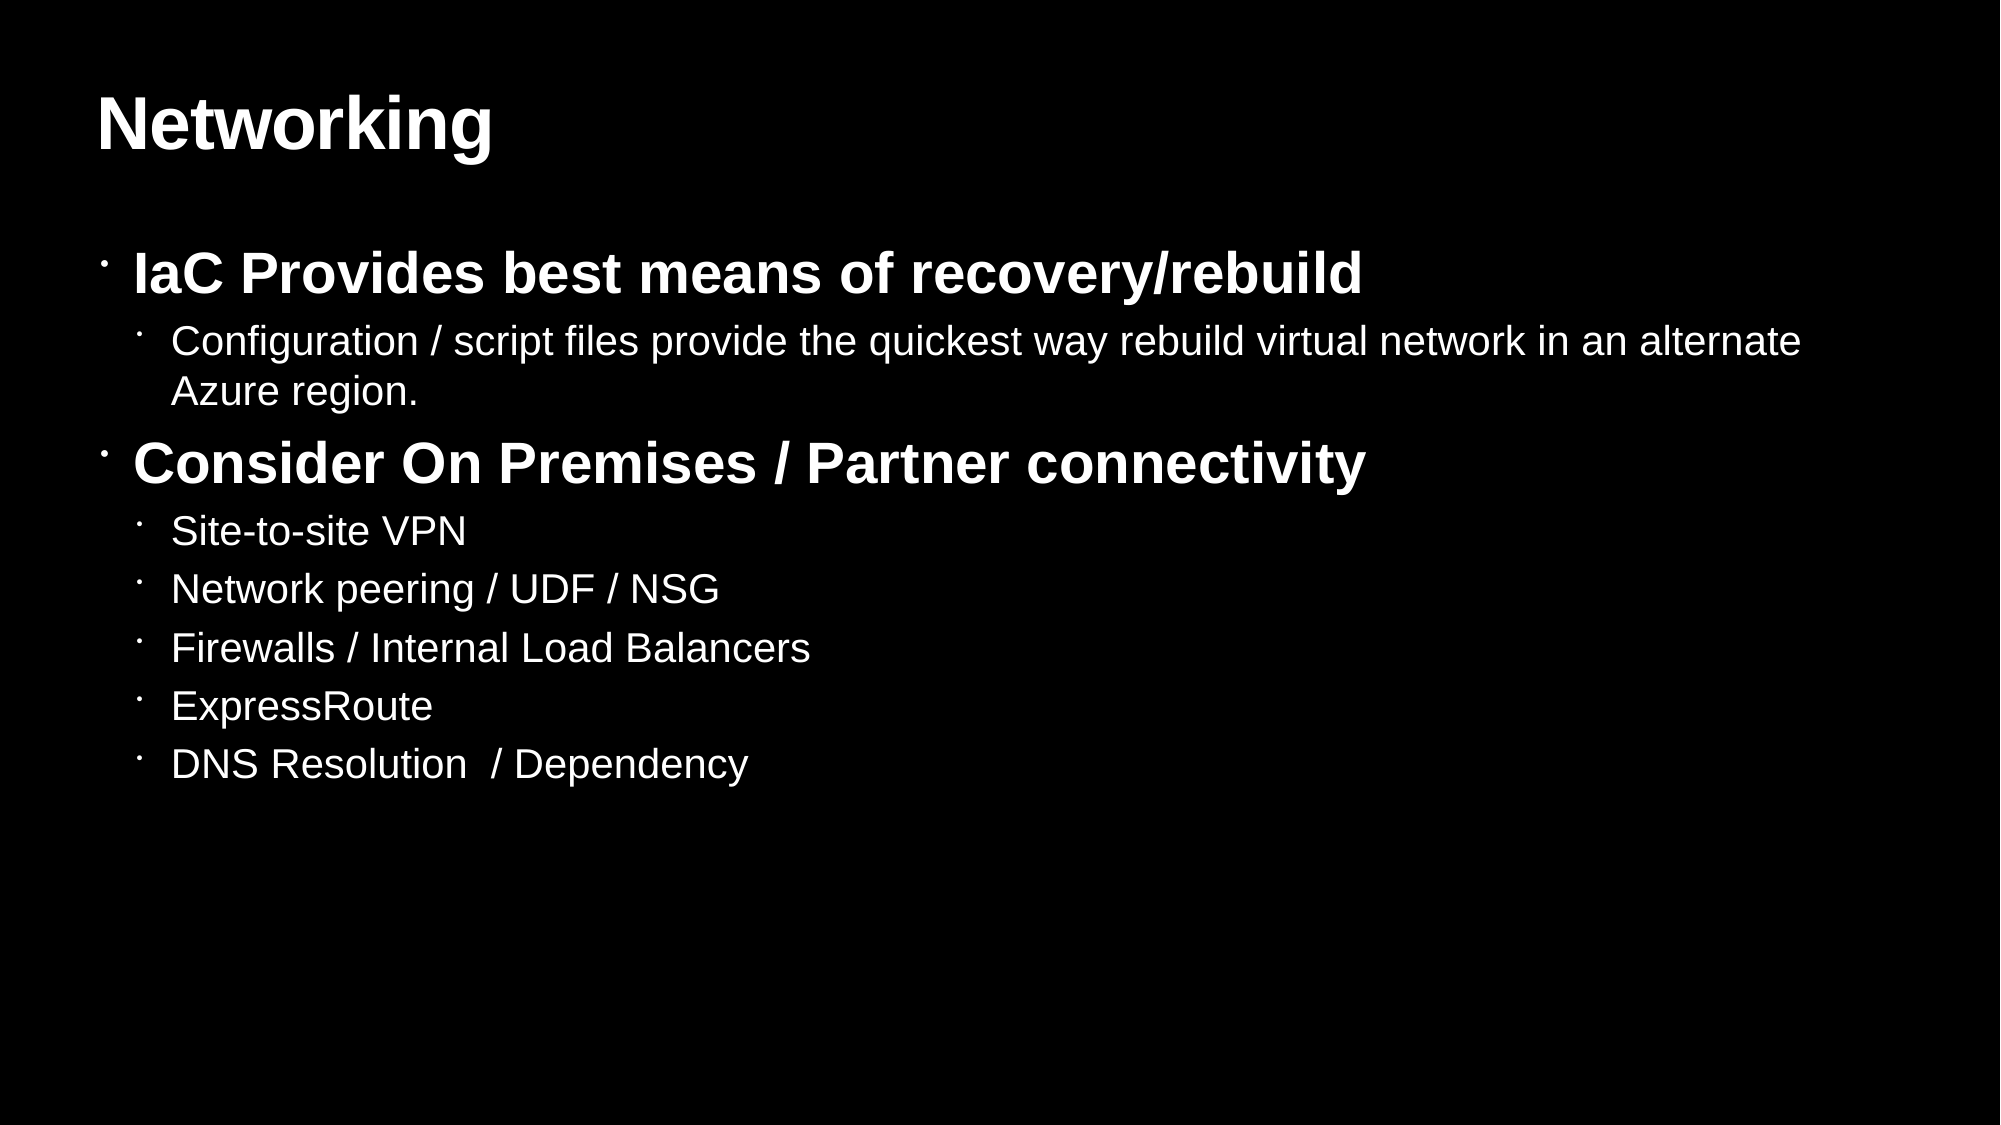

# Networking
IaC Provides best means of recovery/rebuild
Configuration / script files provide the quickest way rebuild virtual network in an alternate Azure region.
Consider On Premises / Partner connectivity
Site-to-site VPN
Network peering / UDF / NSG
Firewalls / Internal Load Balancers
ExpressRoute
DNS Resolution  / Dependency